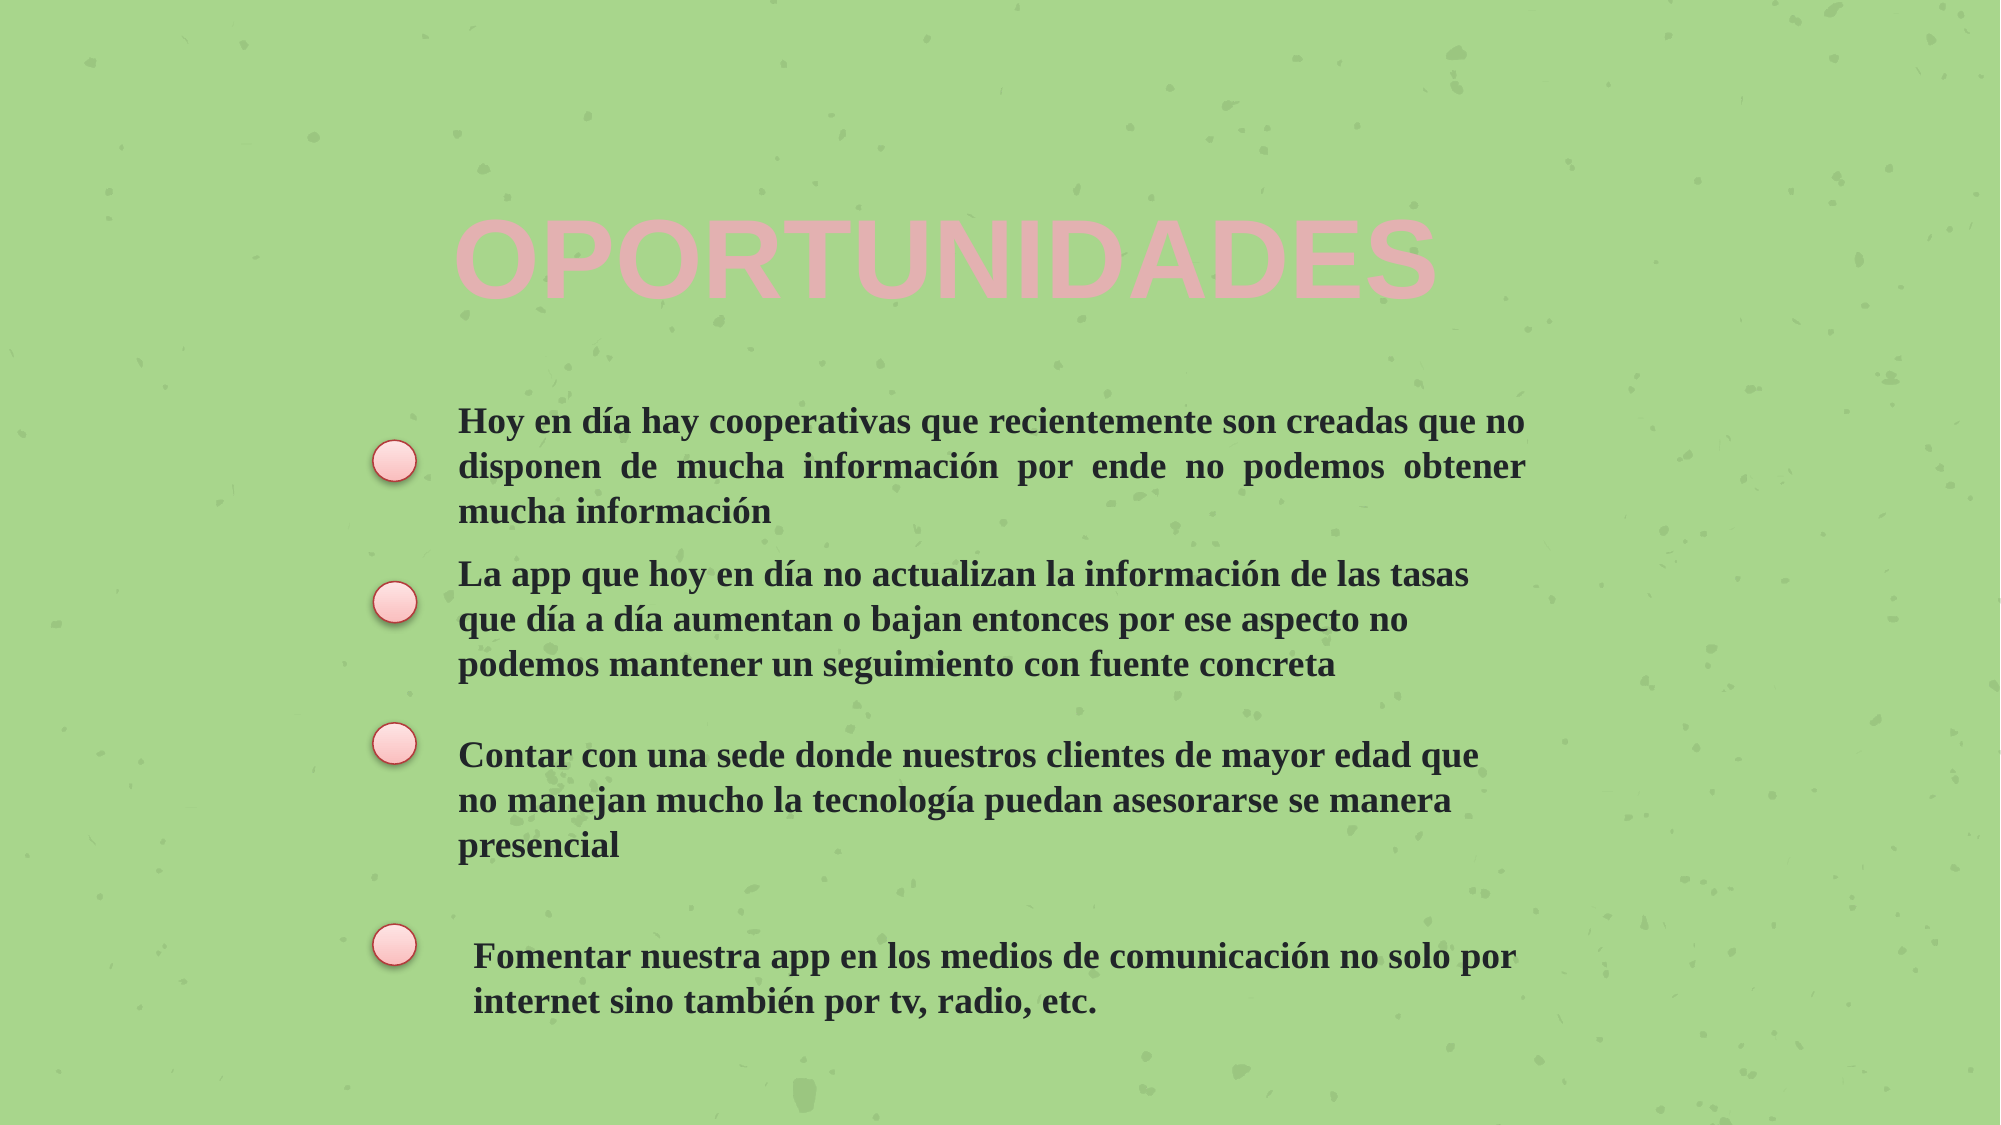

OPORTUNIDADES
Hoy en día hay cooperativas que recientemente son creadas que no disponen de mucha información por ende no podemos obtener mucha información

La app que hoy en día no actualizan la información de las tasas que día a día aumentan o bajan entonces por ese aspecto no podemos mantener un seguimiento con fuente concreta

Contar con una sede donde nuestros clientes de mayor edad que no manejan mucho la tecnología puedan asesorarse se manera presencial
Fomentar nuestra app en los medios de comunicación no solo por internet sino también por tv, radio, etc.